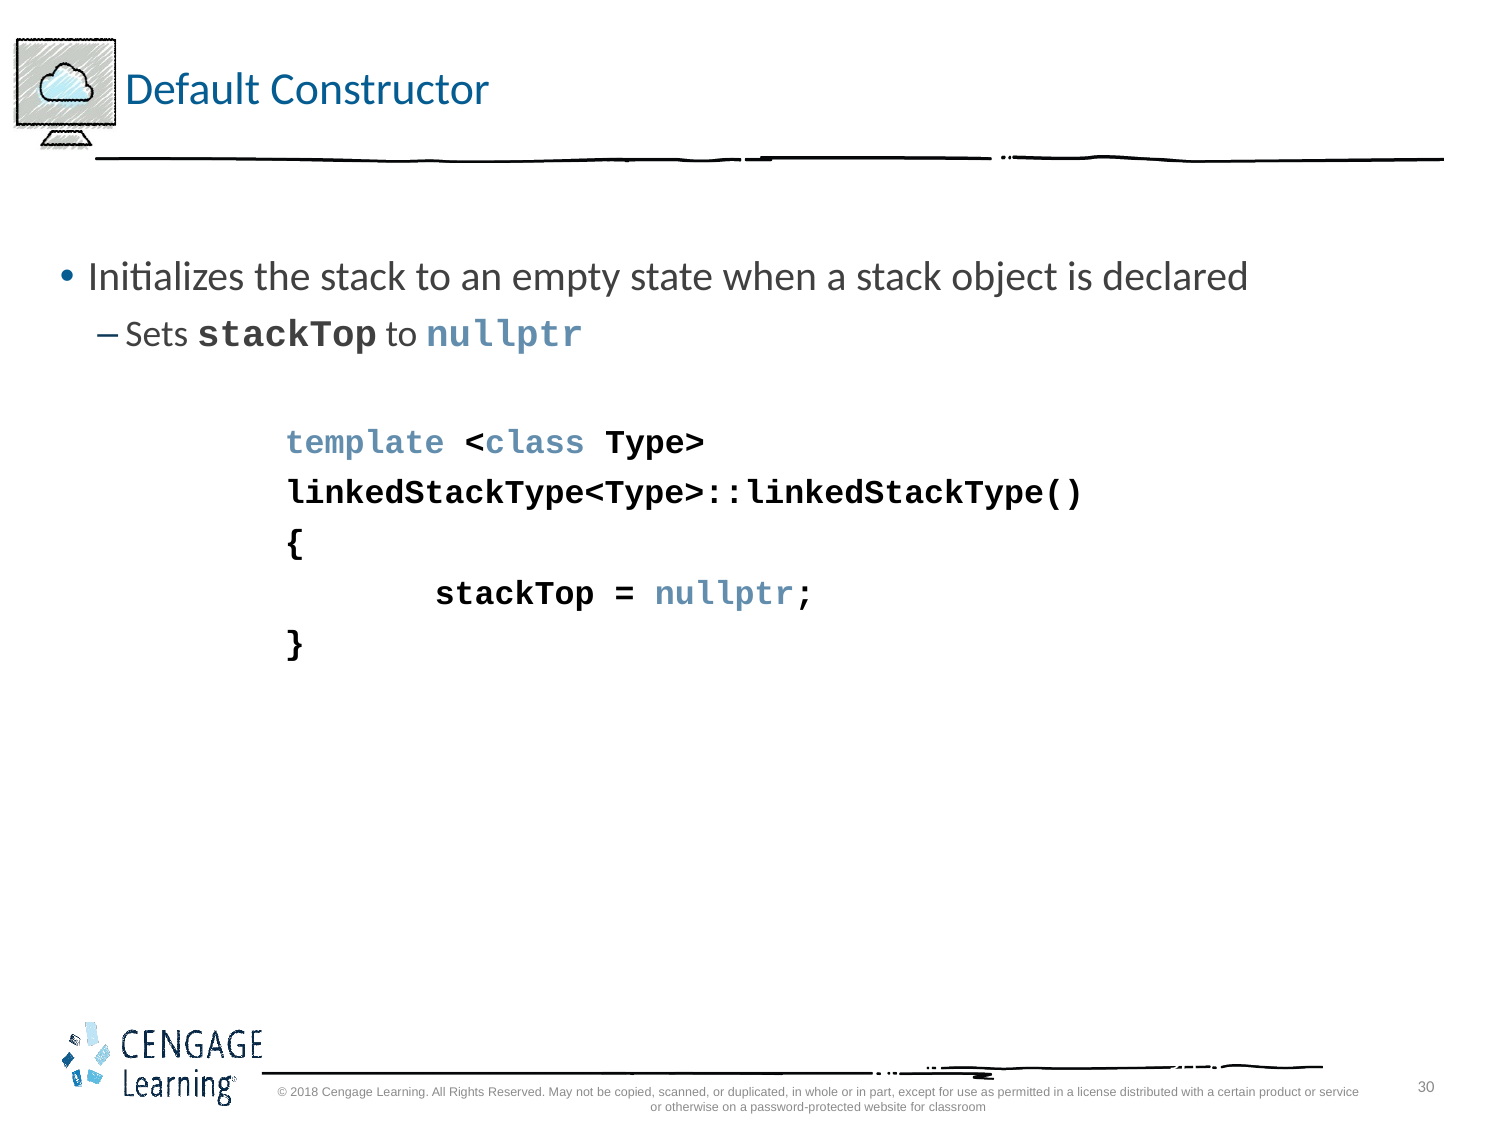

# Default Constructor
Initializes the stack to an empty state when a stack object is declared
Sets stackTop to nullptr

	template <class Type>
	linkedStackType<Type>::linkedStackType()
	{
		stackTop = nullptr;
	}
30
© 2018 Cengage Learning. All Rights Reserved. May not be copied, scanned, or duplicated, in whole or in part, except for use as permitted in a license distributed with a certain product or service or otherwise on a password-protected website for classroom